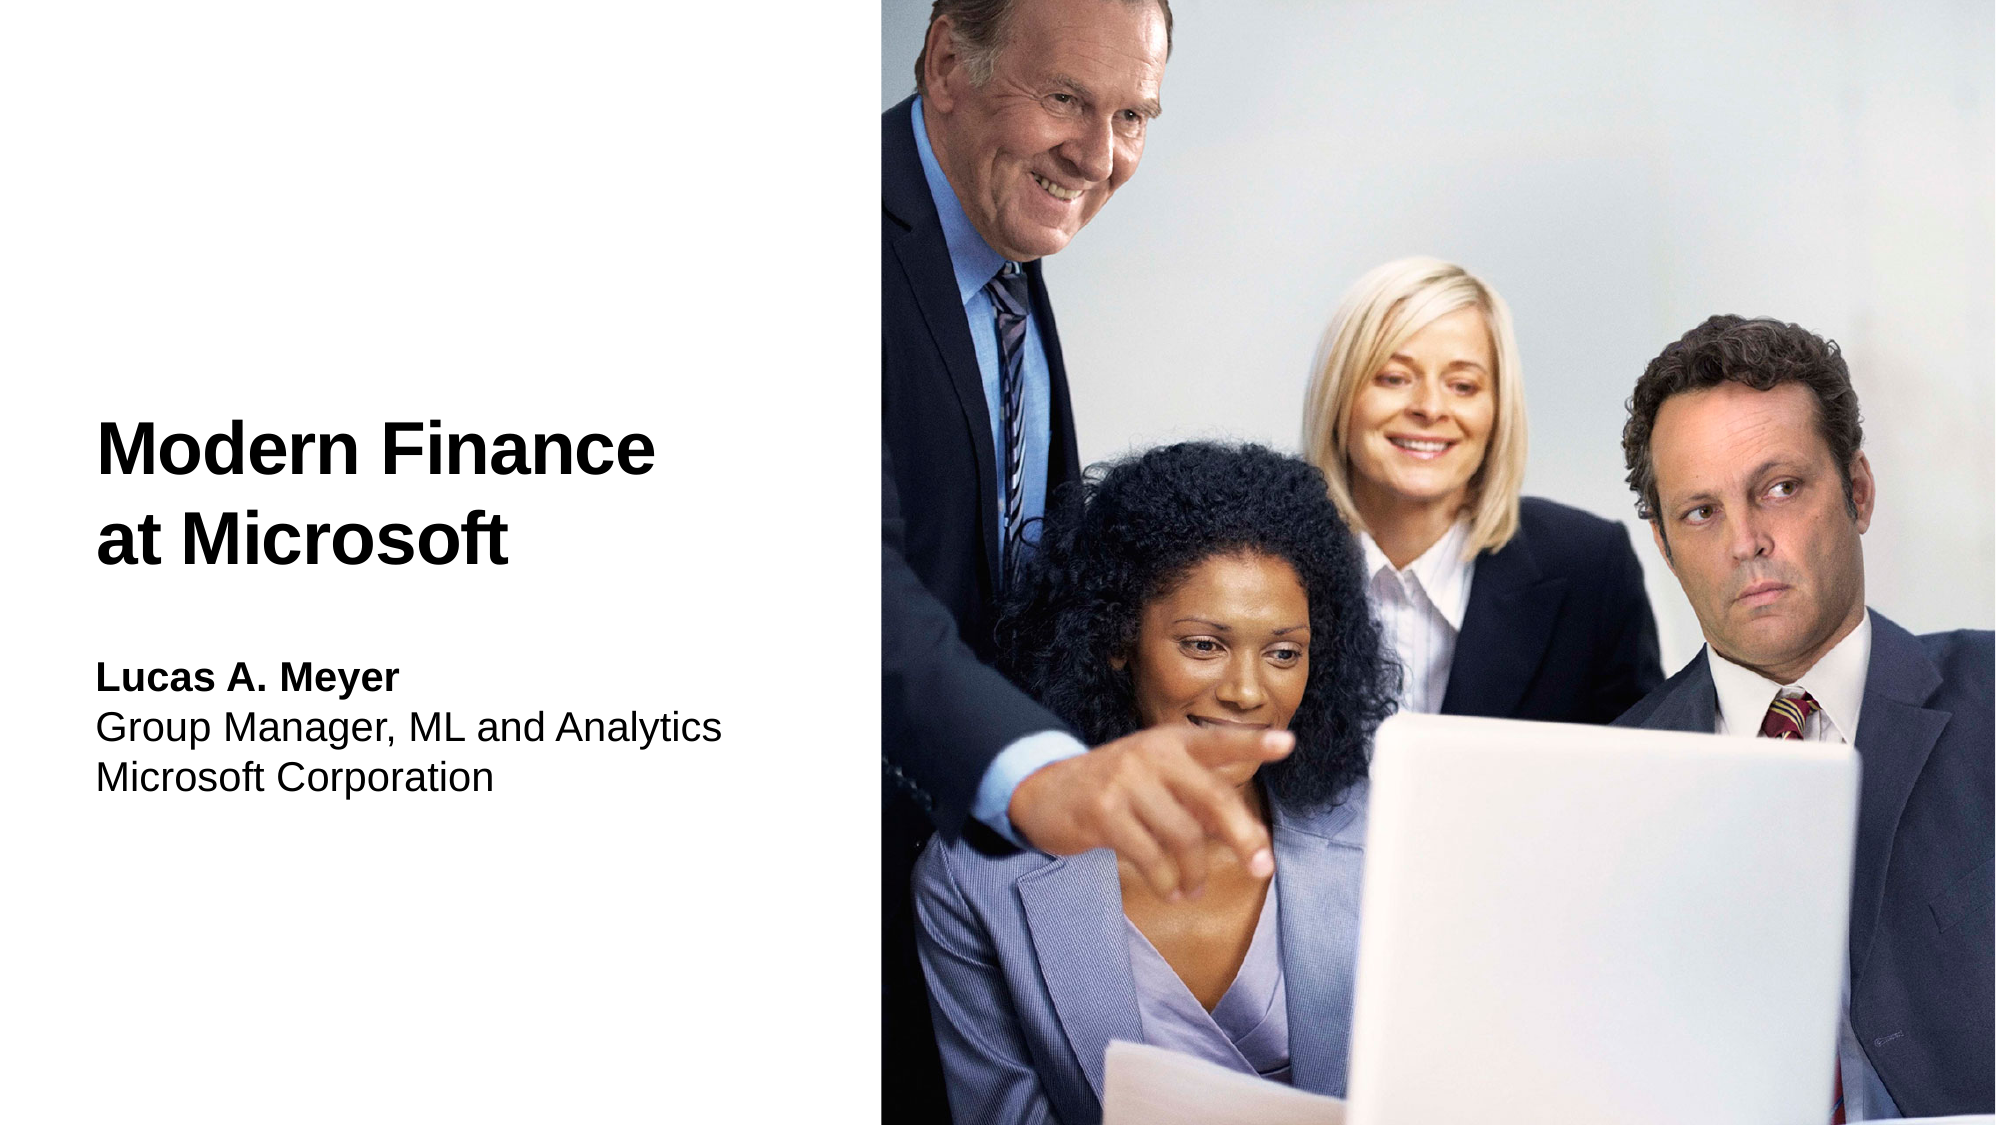

# Modern Finance at Microsoft
Lucas A. Meyer
Group Manager, ML and Analytics
Microsoft Corporation